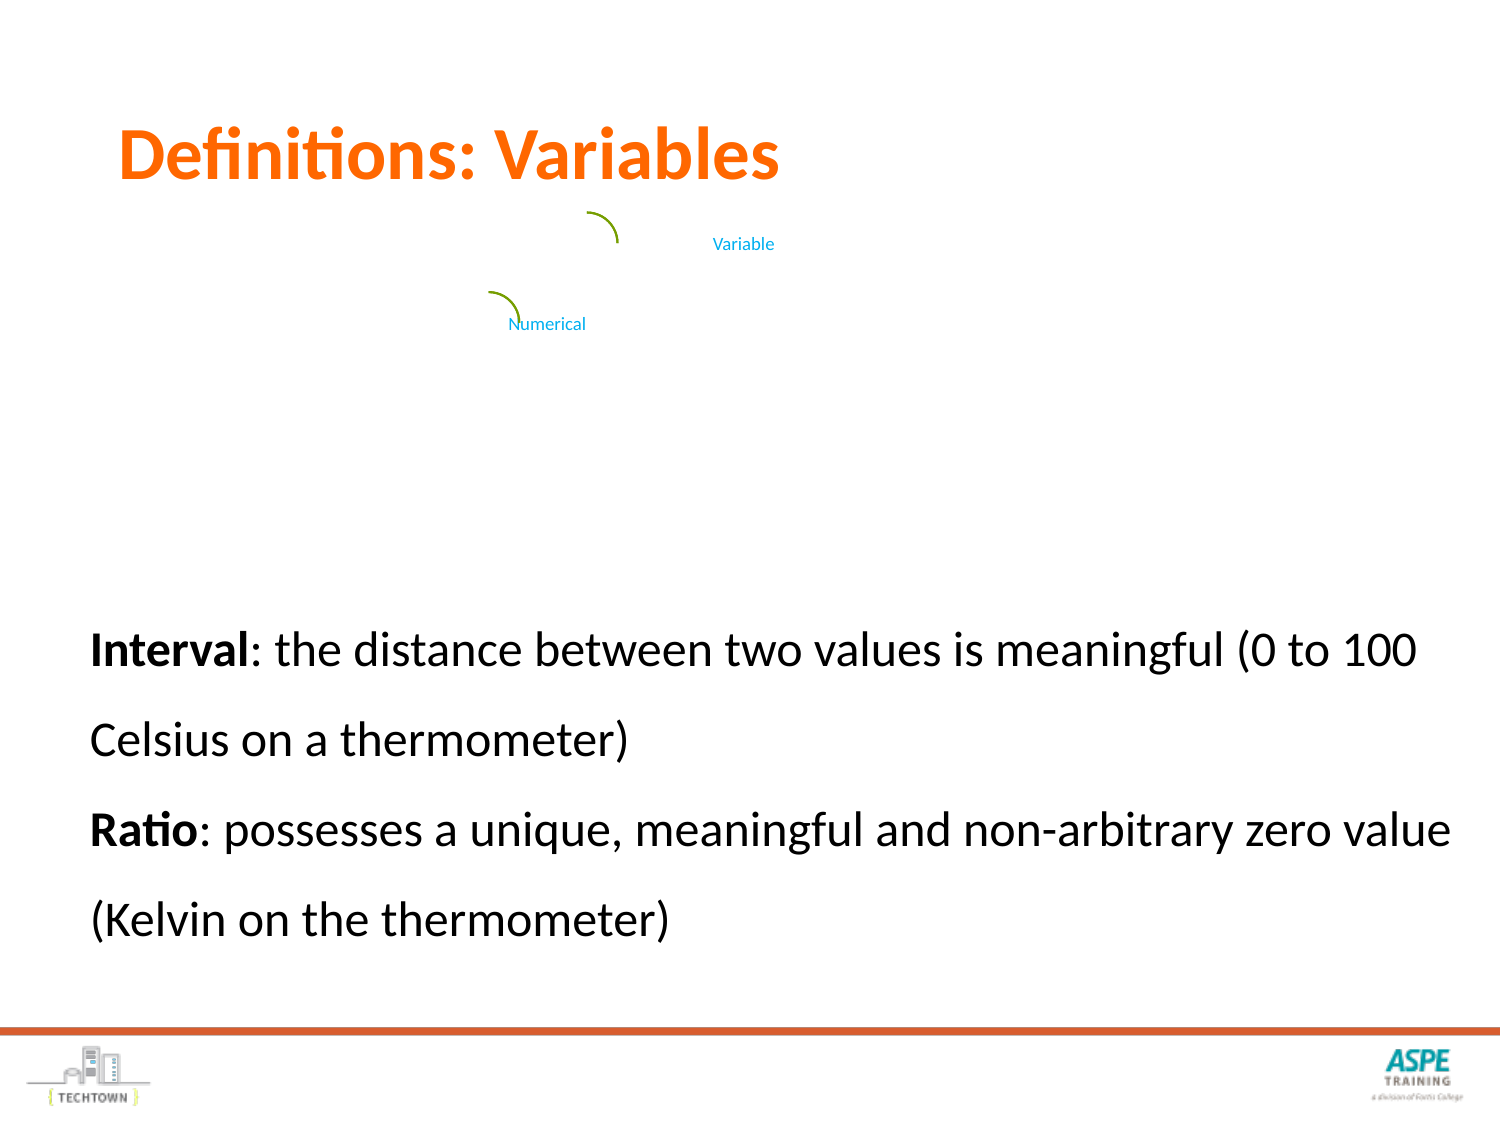

# Definitions: Variables
Variable
Numerical
Interval
Ratio
Interval: the distance between two values is meaningful (0 to 100 Celsius on a thermometer)
Ratio: possesses a unique, meaningful and non-arbitrary zero value (Kelvin on the thermometer)